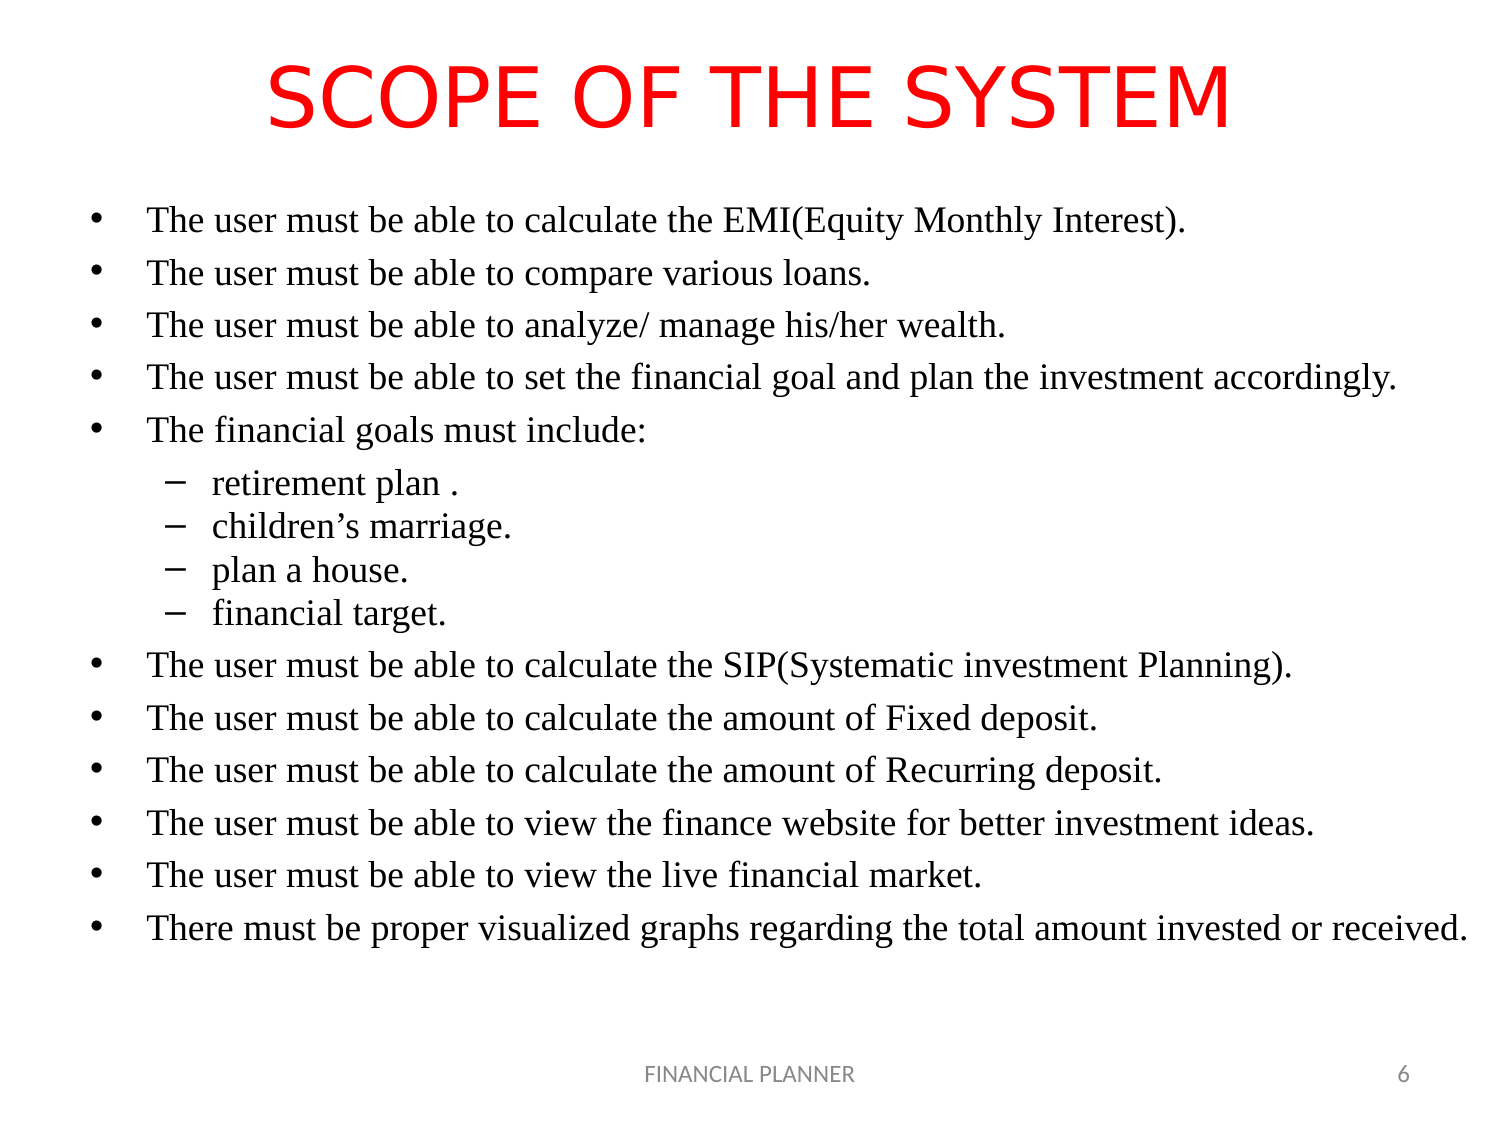

# SCOPE OF THE SYSTEM
The user must be able to calculate the EMI(Equity Monthly Interest).
The user must be able to compare various loans.
The user must be able to analyze/ manage his/her wealth.
The user must be able to set the financial goal and plan the investment accordingly.
The financial goals must include:
retirement plan .
children’s marriage.
plan a house.
financial target.
The user must be able to calculate the SIP(Systematic investment Planning).
The user must be able to calculate the amount of Fixed deposit.
The user must be able to calculate the amount of Recurring deposit.
The user must be able to view the finance website for better investment ideas.
The user must be able to view the live financial market.
There must be proper visualized graphs regarding the total amount invested or received.
FINANCIAL PLANNER
6